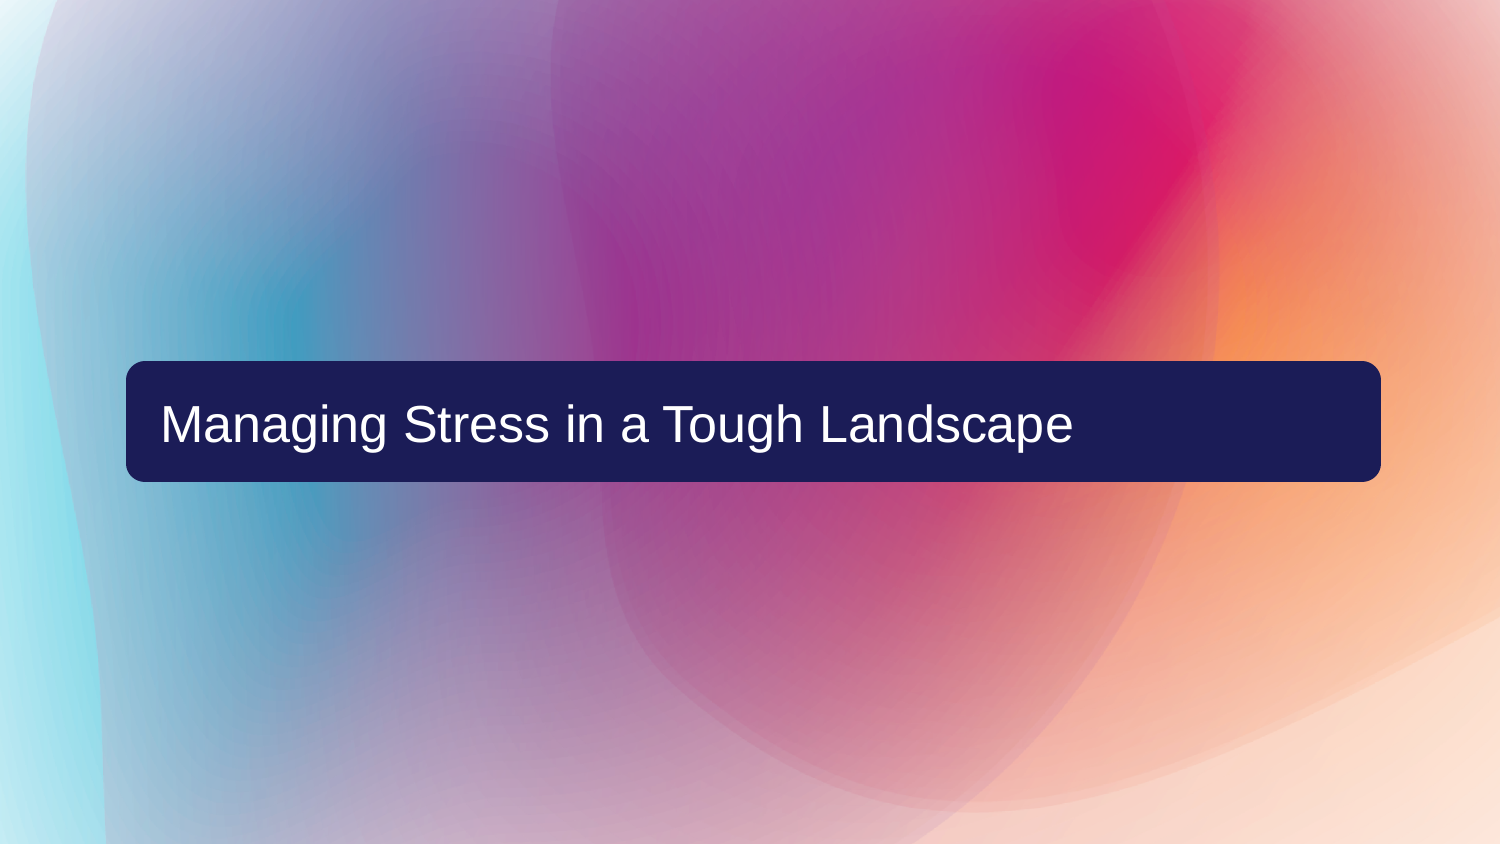

# Managing Stress in a Tough Landscape